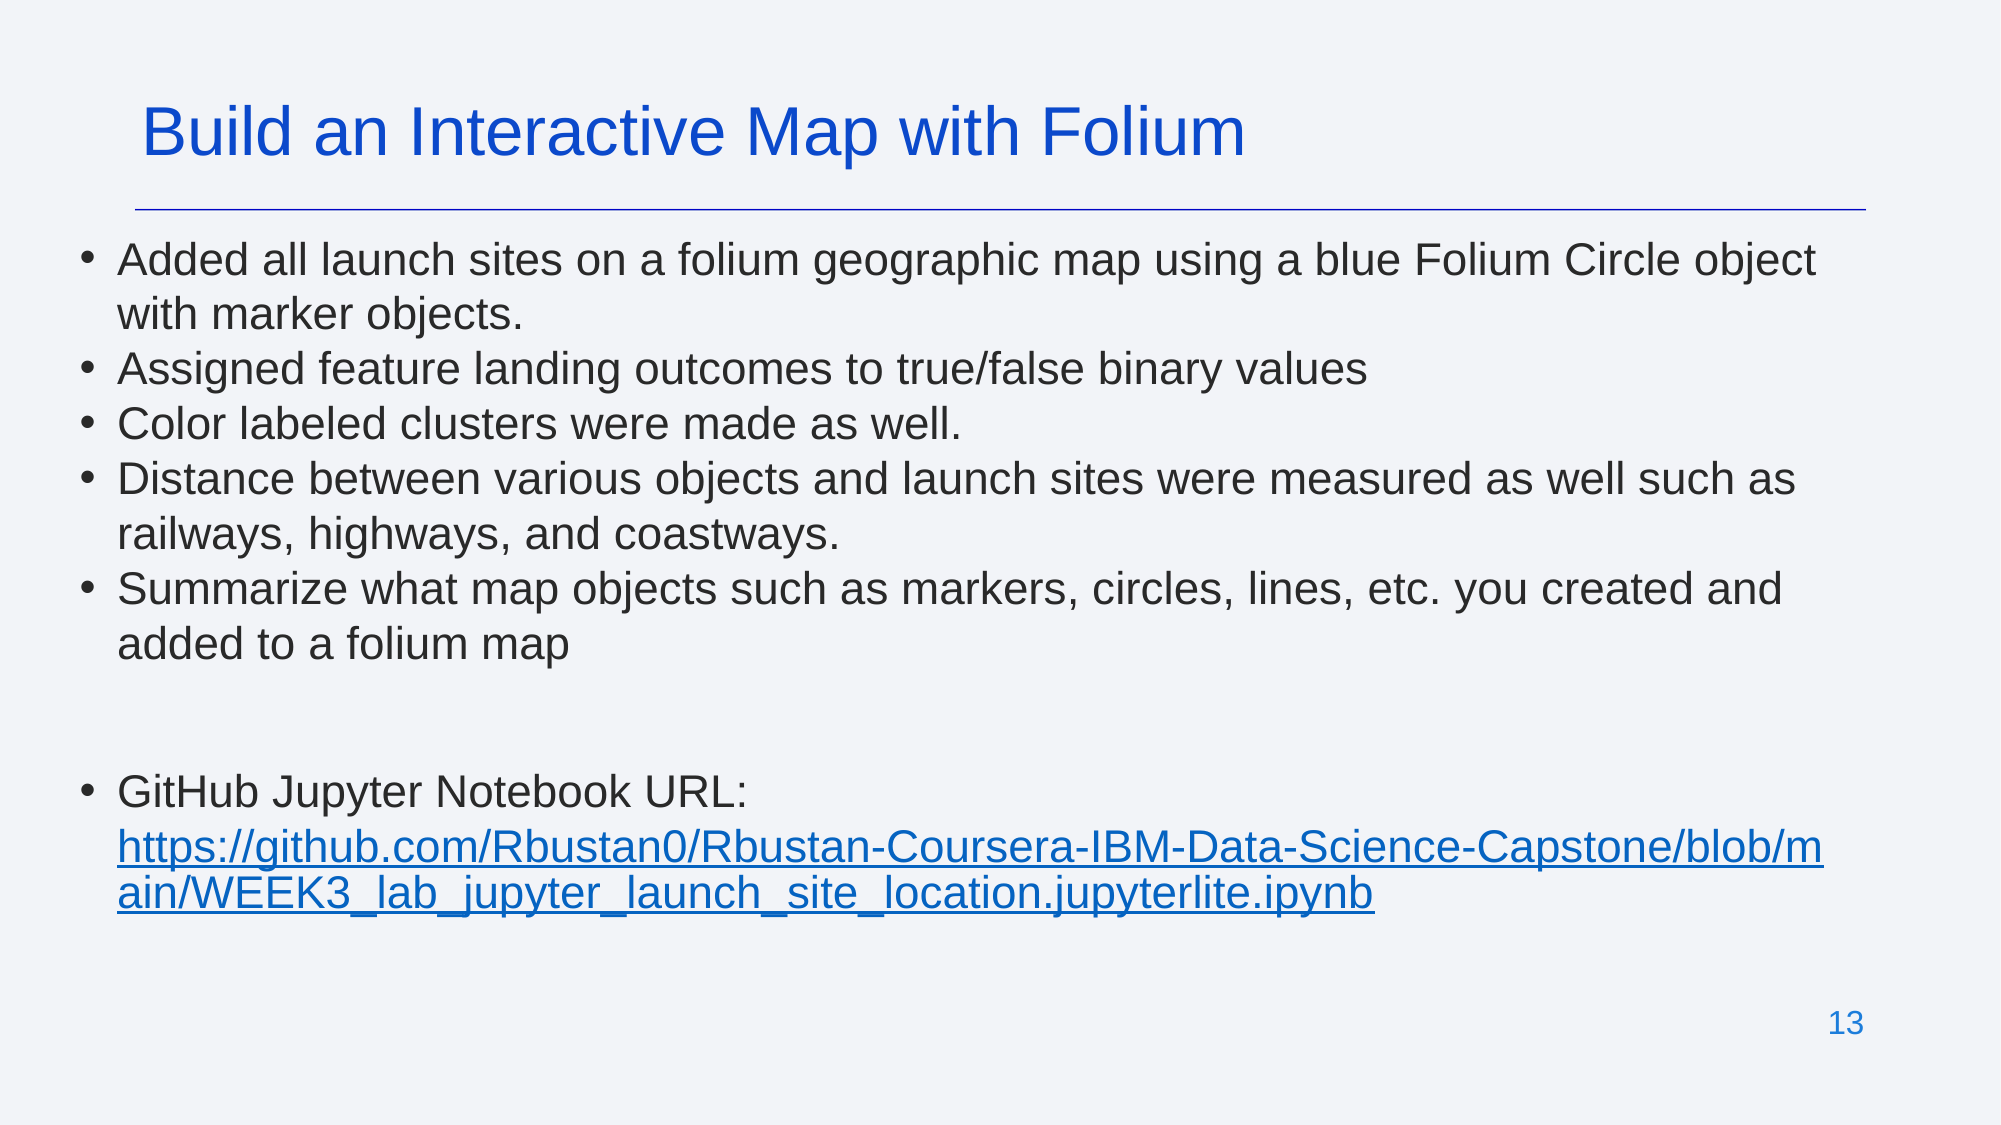

Build an Interactive Map with Folium
Added all launch sites on a folium geographic map using a blue Folium Circle object with marker objects.
Assigned feature landing outcomes to true/false binary values
Color labeled clusters were made as well.
Distance between various objects and launch sites were measured as well such as railways, highways, and coastways.
Summarize what map objects such as markers, circles, lines, etc. you created and added to a folium map

GitHub Jupyter Notebook URL: https://github.com/Rbustan0/Rbustan-Coursera-IBM-Data-Science-Capstone/blob/main/WEEK3_lab_jupyter_launch_site_location.jupyterlite.ipynb

13